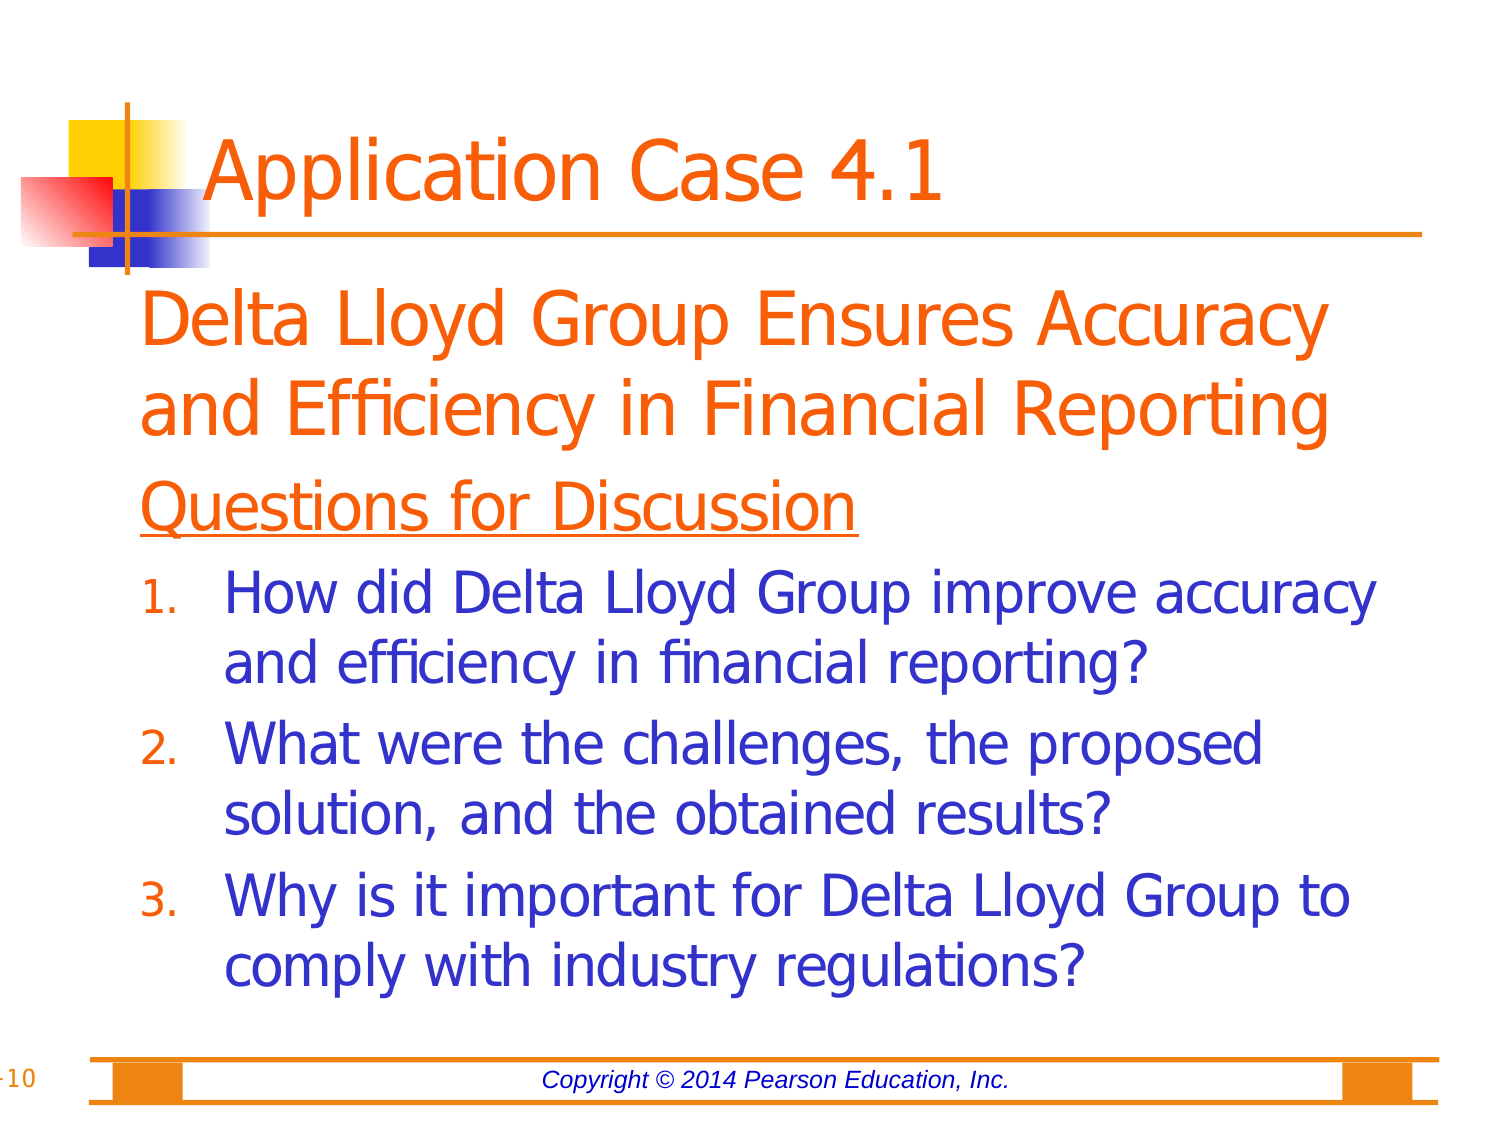

# Application Case 4.1
Delta Lloyd Group Ensures Accuracy and Efficiency in Financial Reporting
Questions for Discussion
How did Delta Lloyd Group improve accuracy and efficiency in financial reporting?
What were the challenges, the proposed solution, and the obtained results?
Why is it important for Delta Lloyd Group to comply with industry regulations?